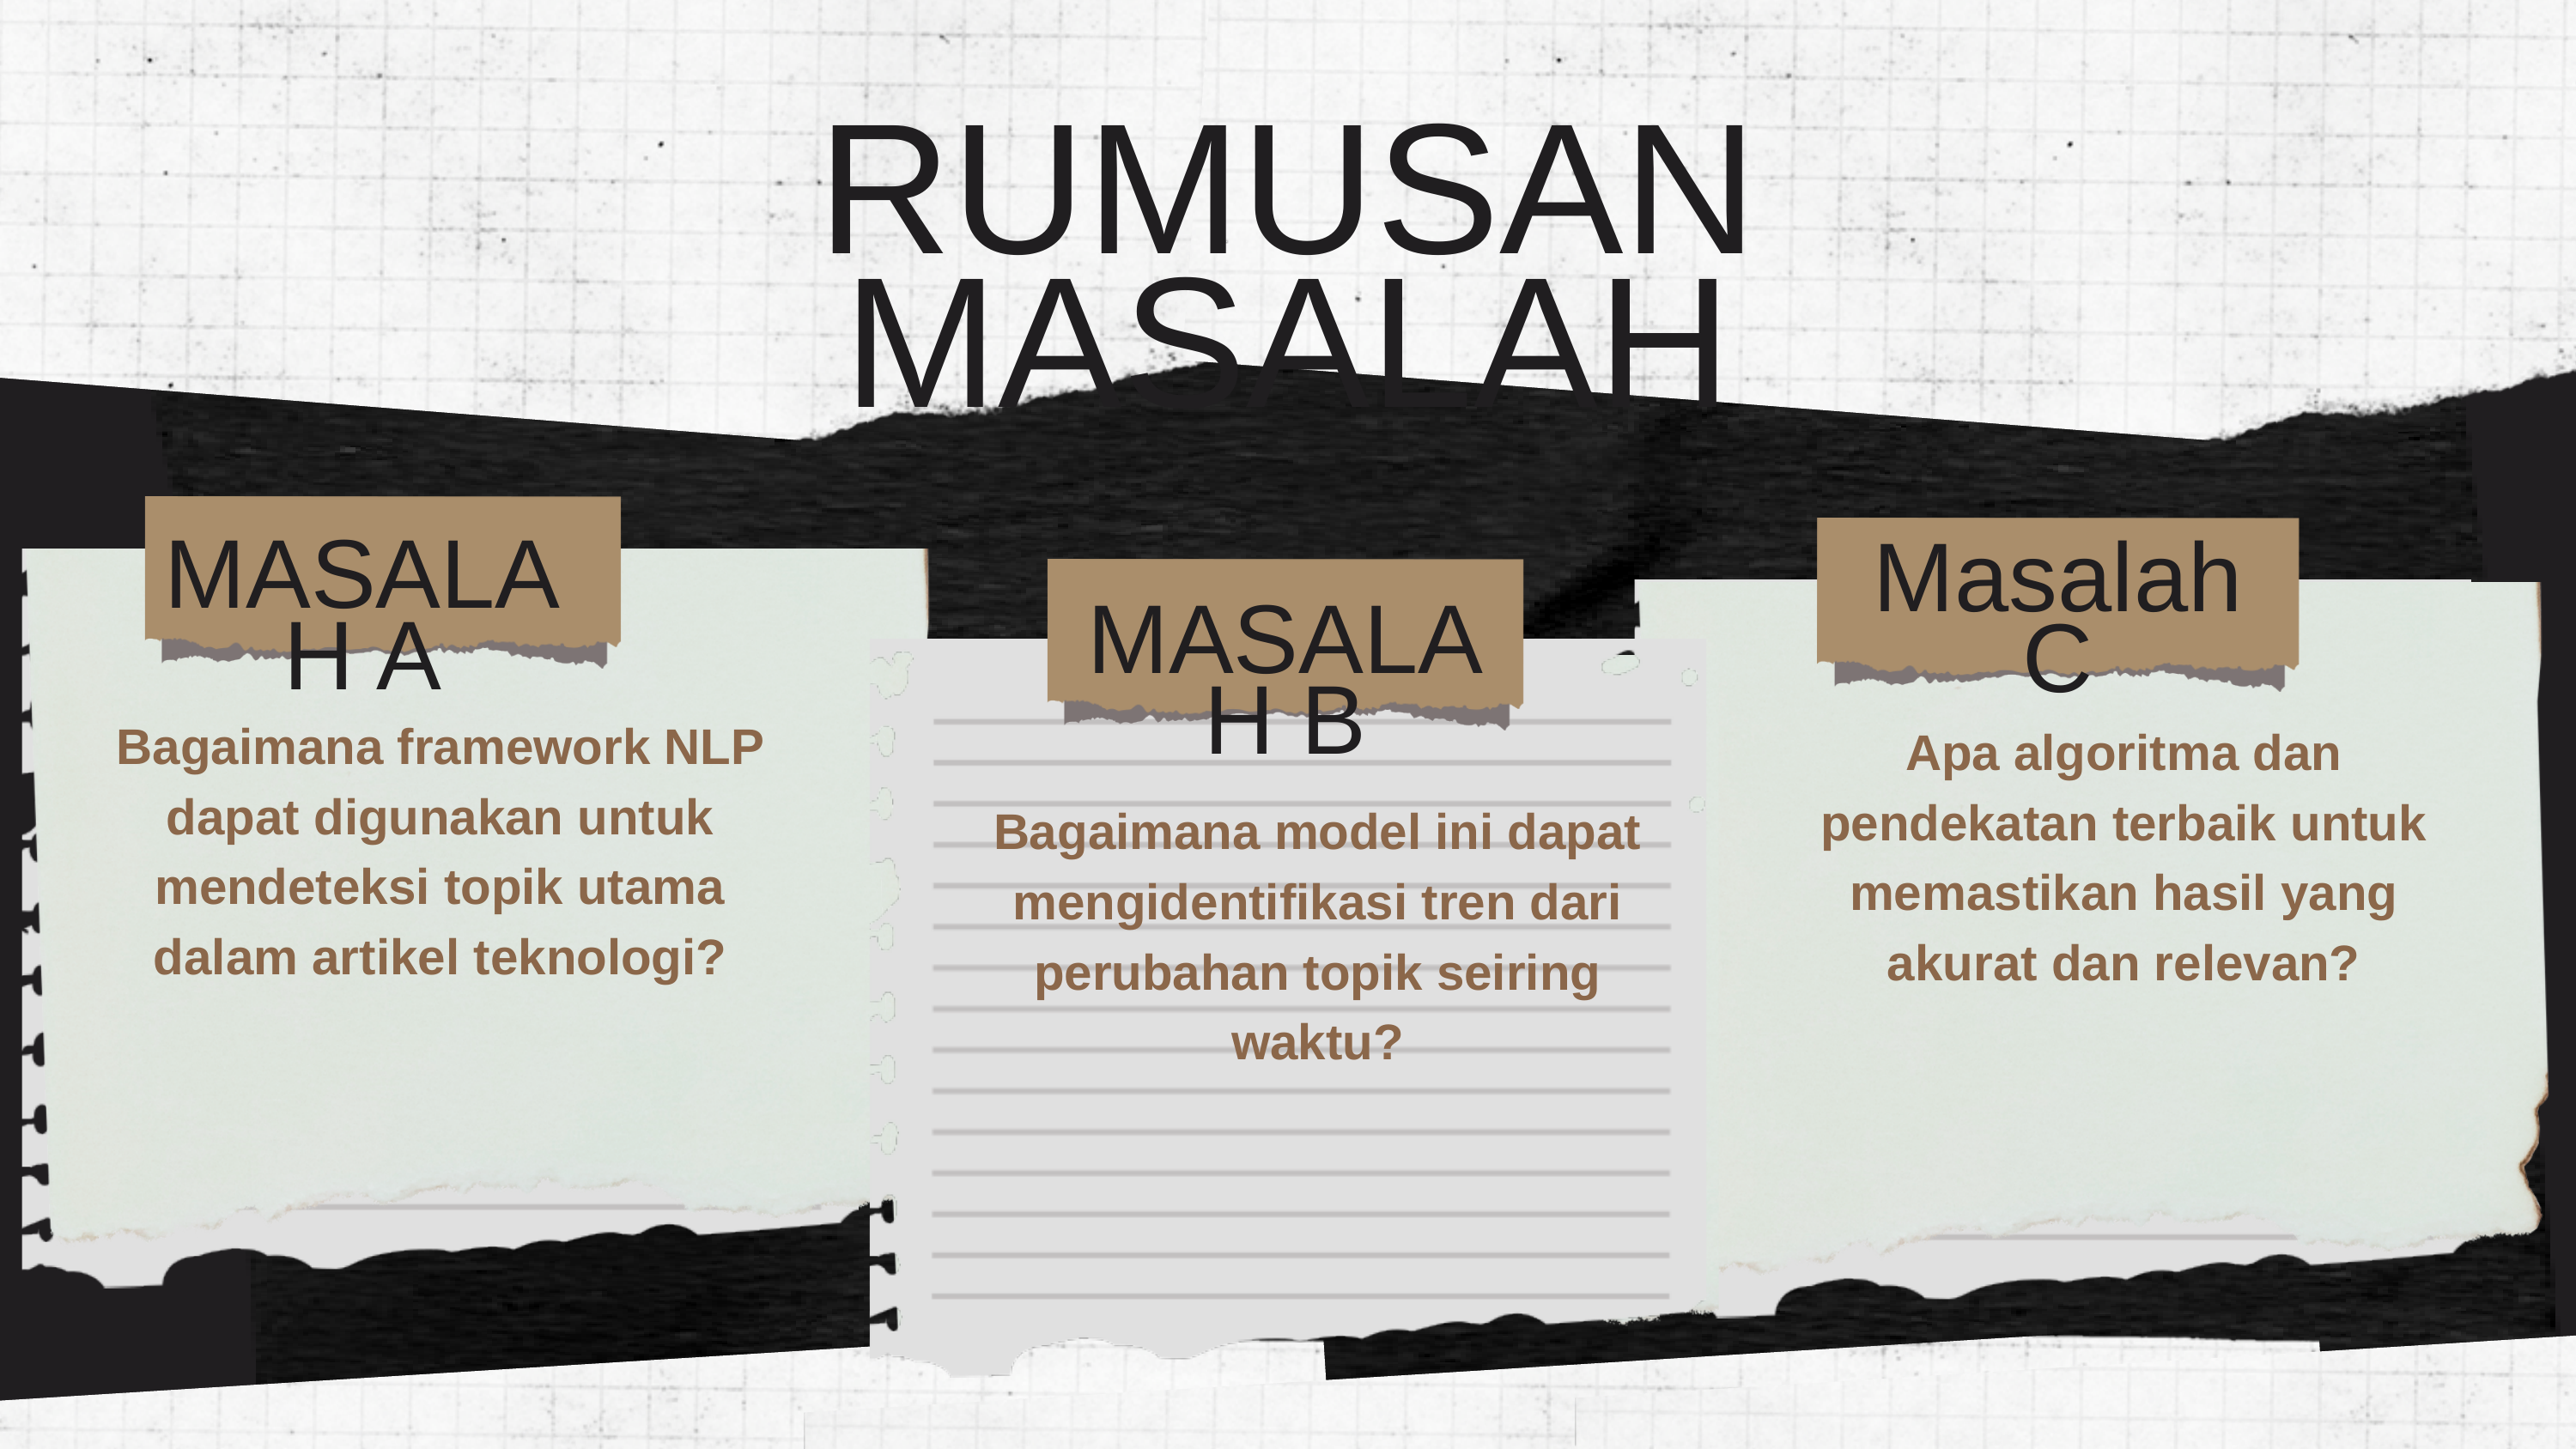

RUMUSAN MASALAH

MASALAH A

Masalah C

MASALAH B

Bagaimana framework NLP dapat digunakan untuk mendeteksi topik utama dalam artikel teknologi?
Apa algoritma dan pendekatan terbaik untuk memastikan hasil yang akurat dan relevan?
Bagaimana model ini dapat mengidentifikasi tren dari perubahan topik seiring waktu?